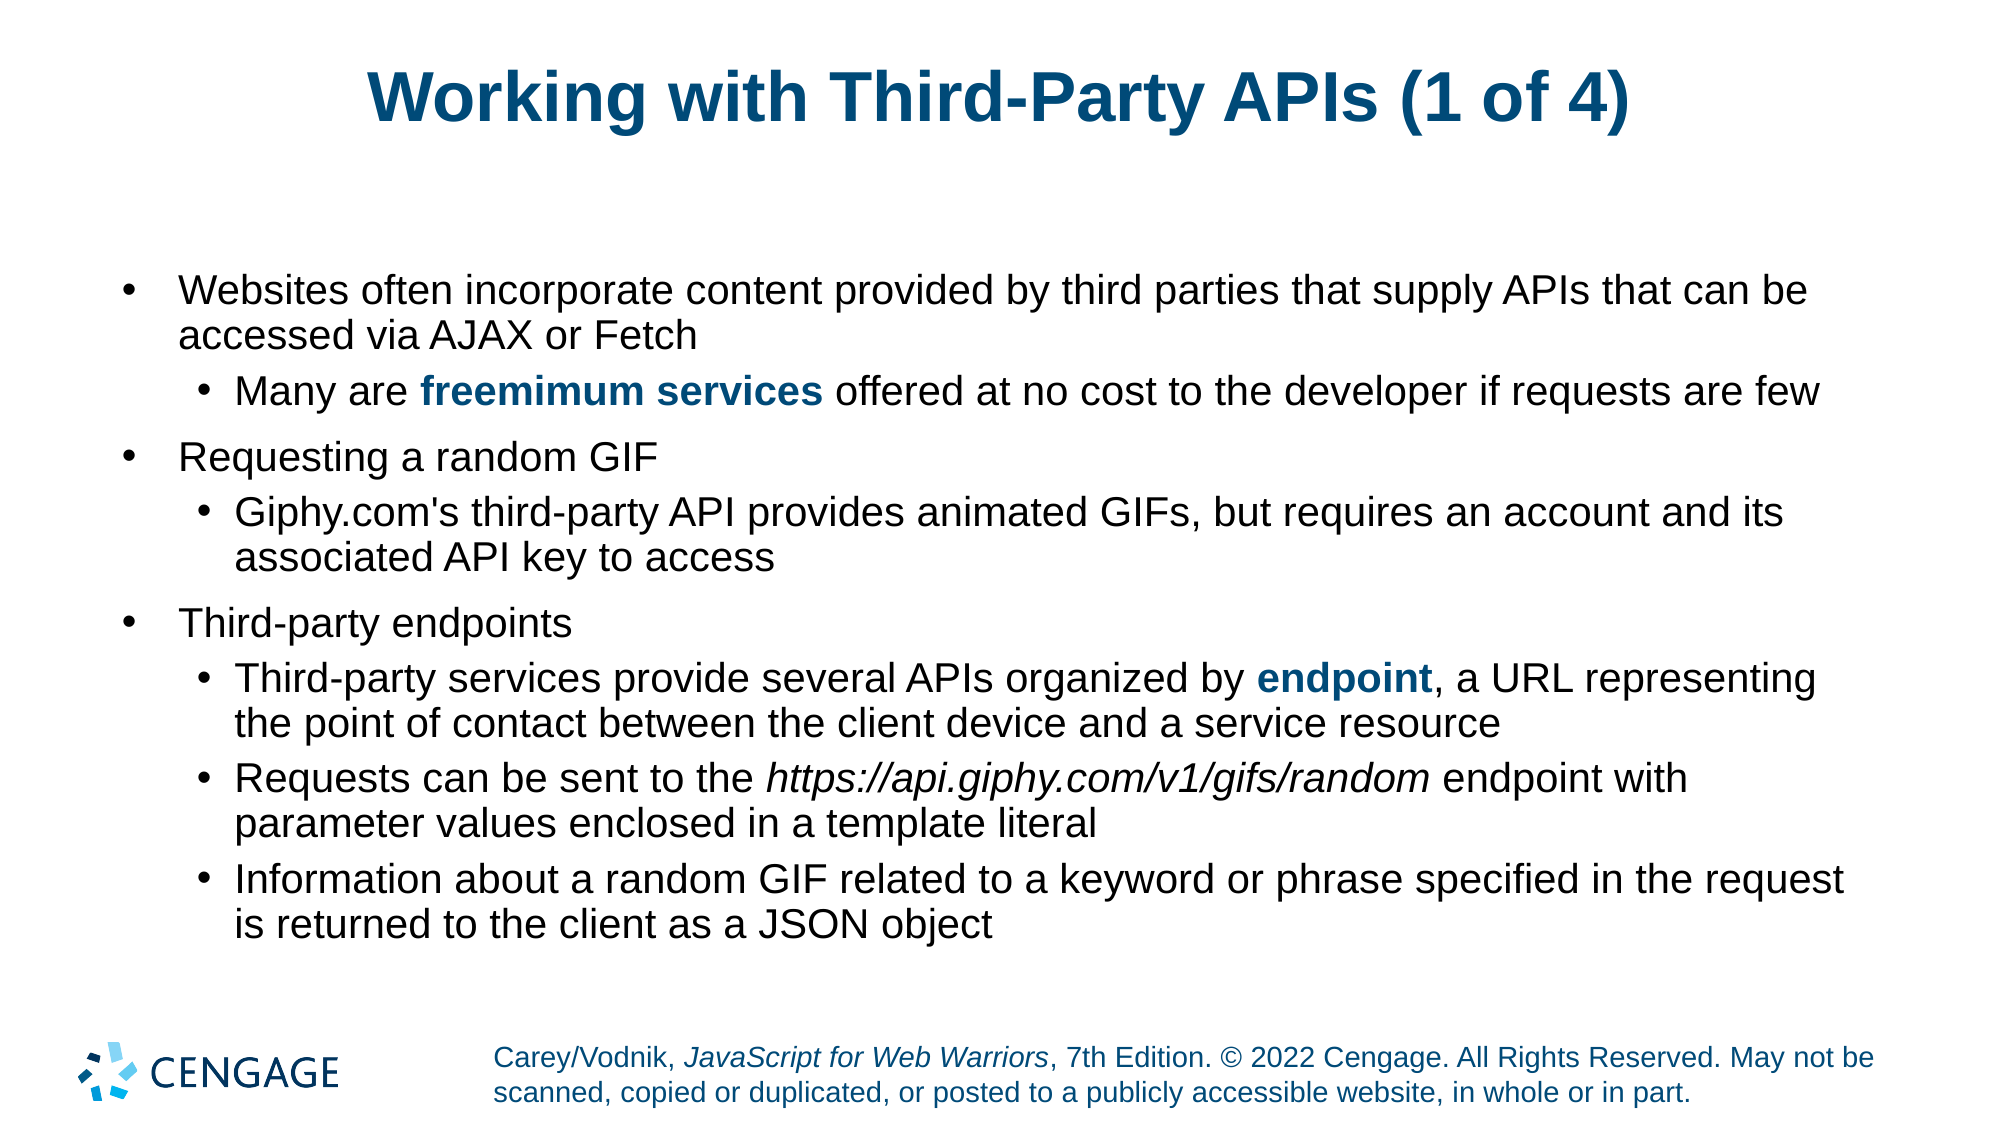

# Working with Third-Party APIs (1 of 4)
Websites often incorporate content provided by third parties that supply APIs that can be accessed via AJAX or Fetch
Many are freemimum services offered at no cost to the developer if requests are few
Requesting a random GIF
Giphy.com's third-party API provides animated GIFs, but requires an account and its associated API key to access
Third-party endpoints
Third-party services provide several APIs organized by endpoint, a URL representing the point of contact between the client device and a service resource
Requests can be sent to the https://api.giphy.com/v1/gifs/random endpoint with parameter values enclosed in a template literal
Information about a random GIF related to a keyword or phrase specified in the request is returned to the client as a JSON object